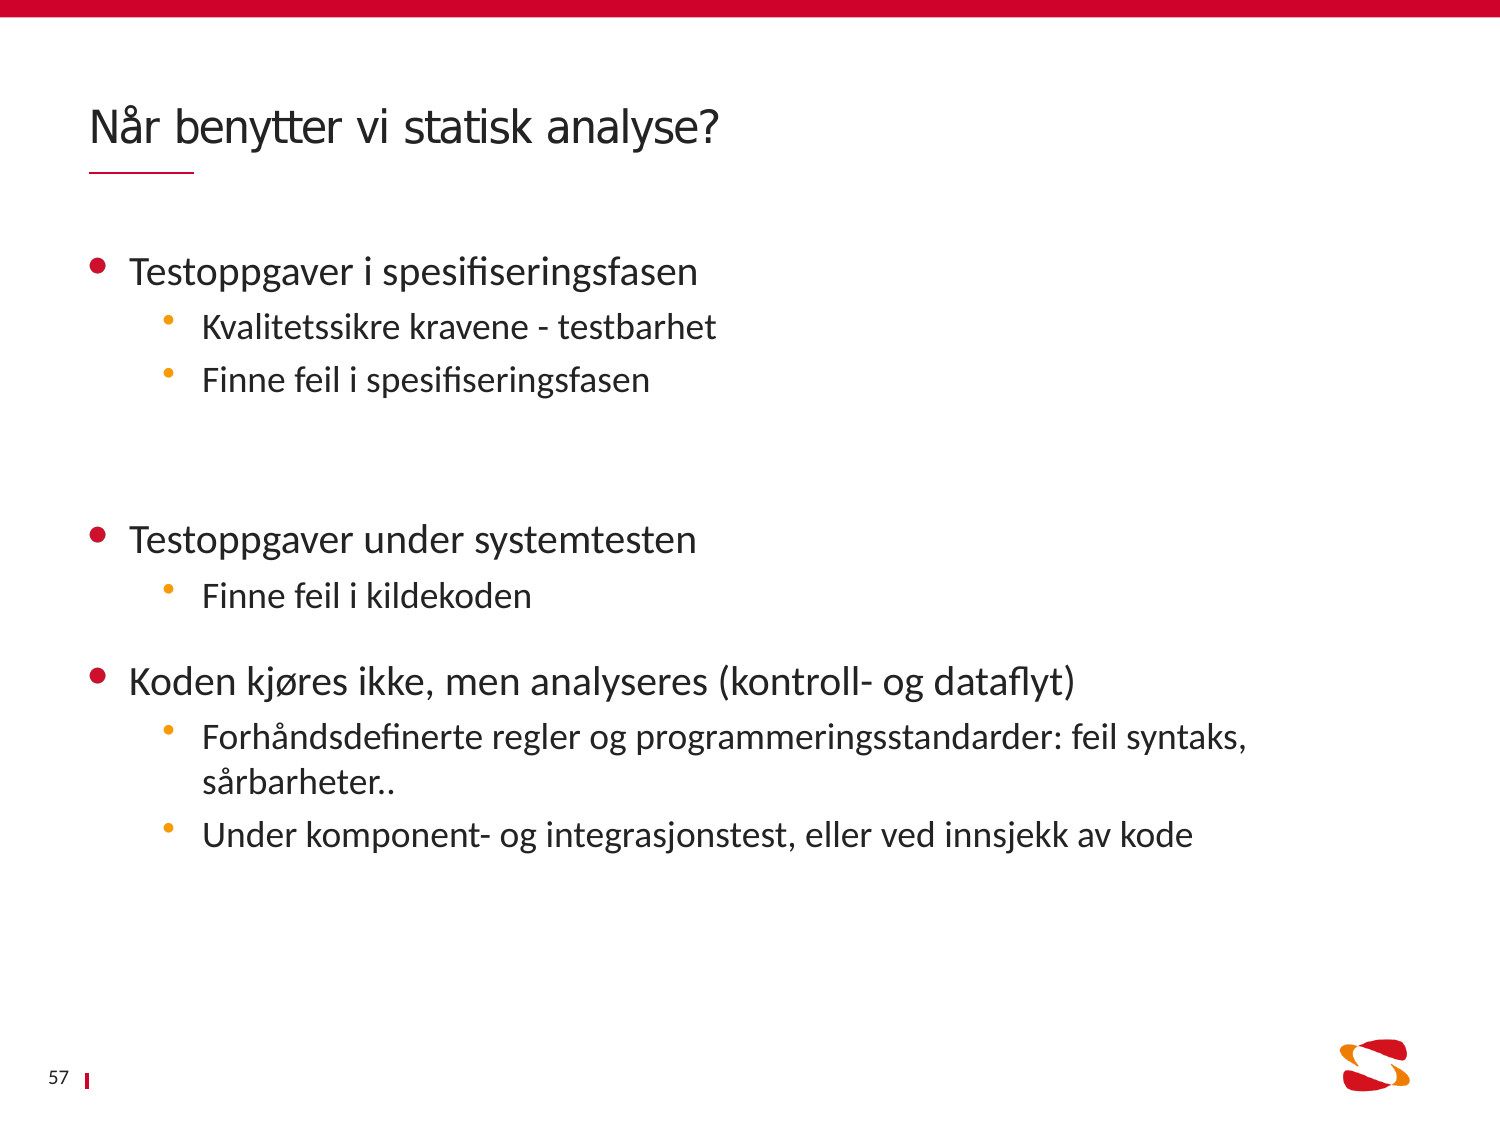

# Når benytter vi statisk analyse?
Testoppgaver i spesifiseringsfasen
Kvalitetssikre kravene - testbarhet
Finne feil i spesifiseringsfasen

Testoppgaver under systemtesten
Finne feil i kildekoden
Koden kjøres ikke, men analyseres (kontroll- og dataflyt)
Forhåndsdefinerte regler og programmeringsstandarder: feil syntaks, sårbarheter..
Under komponent- og integrasjonstest, eller ved innsjekk av kode

57